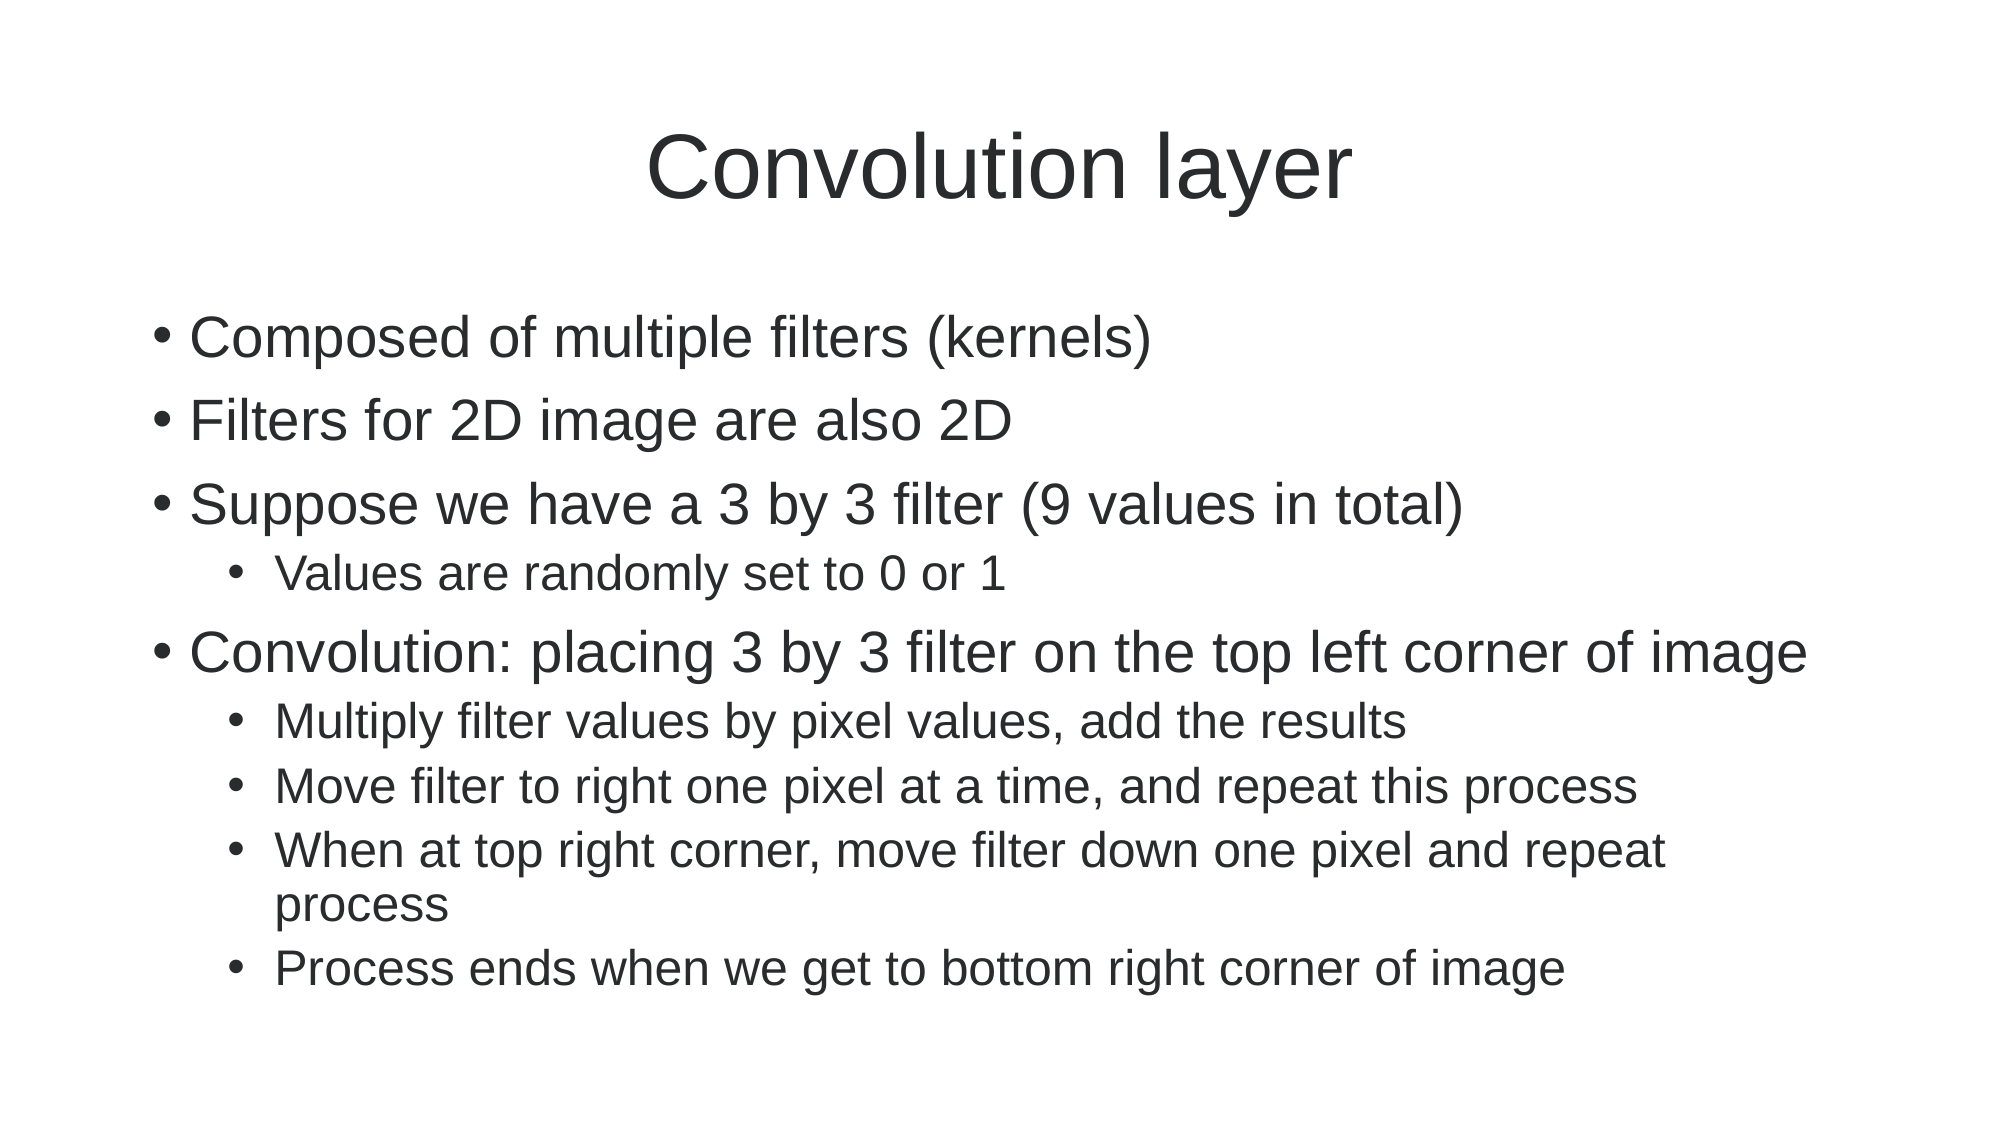

# Convolution layer
Composed of multiple filters (kernels)
Filters for 2D image are also 2D
Suppose we have a 3 by 3 filter (9 values in total)
Values are randomly set to 0 or 1
Convolution: placing 3 by 3 filter on the top left corner of image
Multiply filter values by pixel values, add the results
Move filter to right one pixel at a time, and repeat this process
When at top right corner, move filter down one pixel and repeat process
Process ends when we get to bottom right corner of image